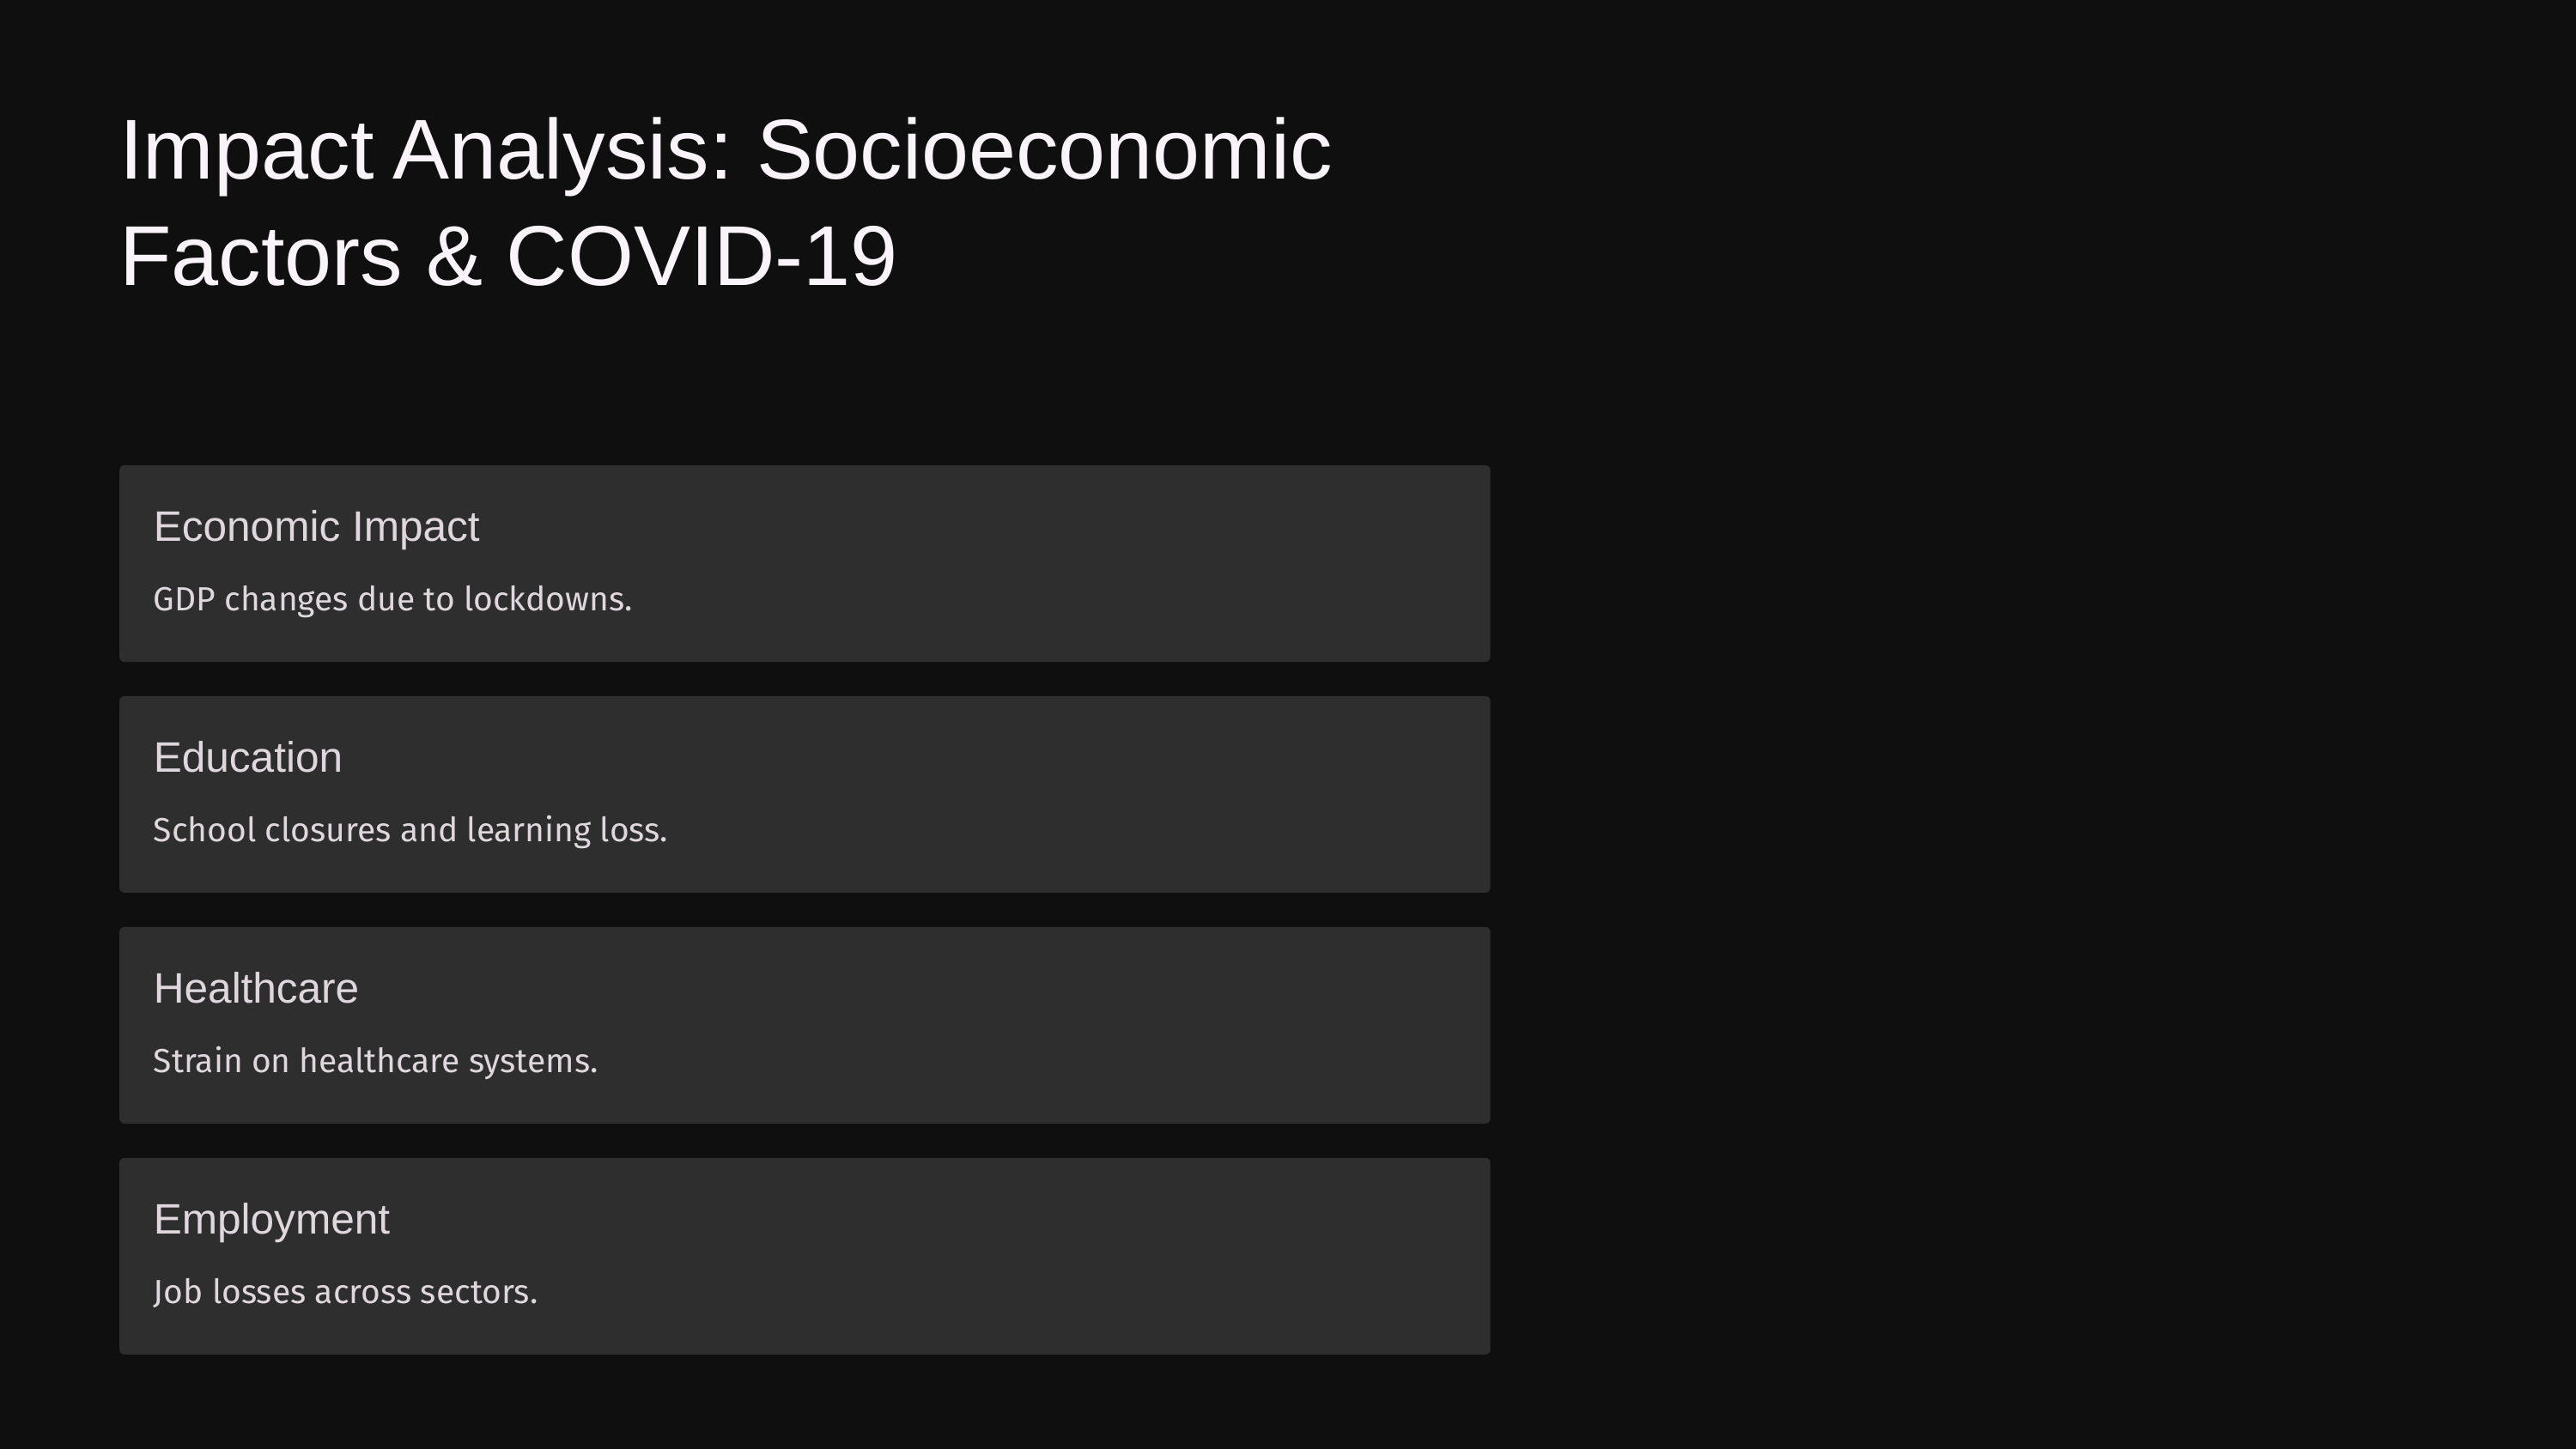

Impact Analysis: Socioeconomic Factors & COVID-19

Economic Impact

GDP changes due to lockdowns.

Education

School closures and learning loss.

Healthcare

Strain on healthcare systems.

Employment

Job losses across sectors.